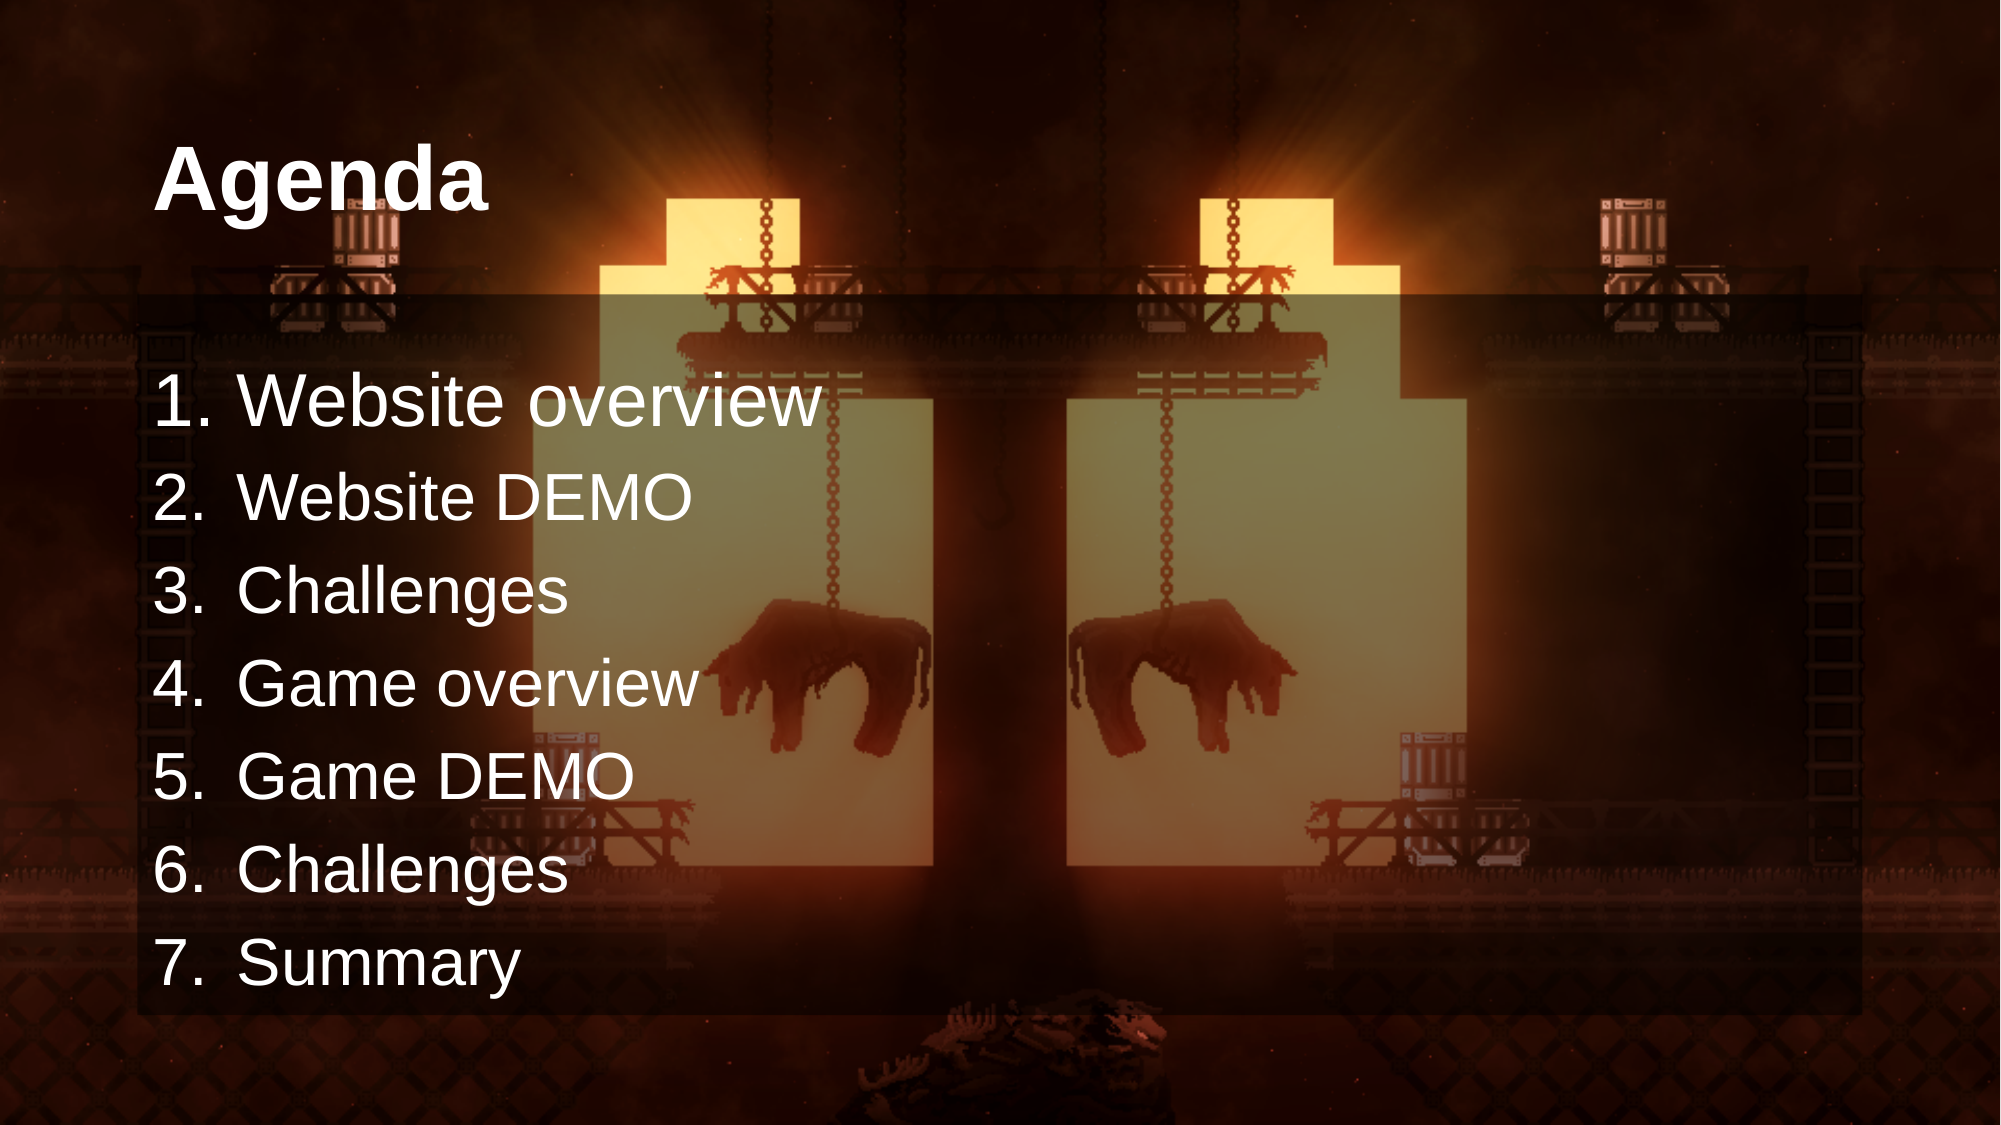

# Agenda

Website overview
Website DEMO
Challenges
Game overview
Game DEMO
Challenges
Summary